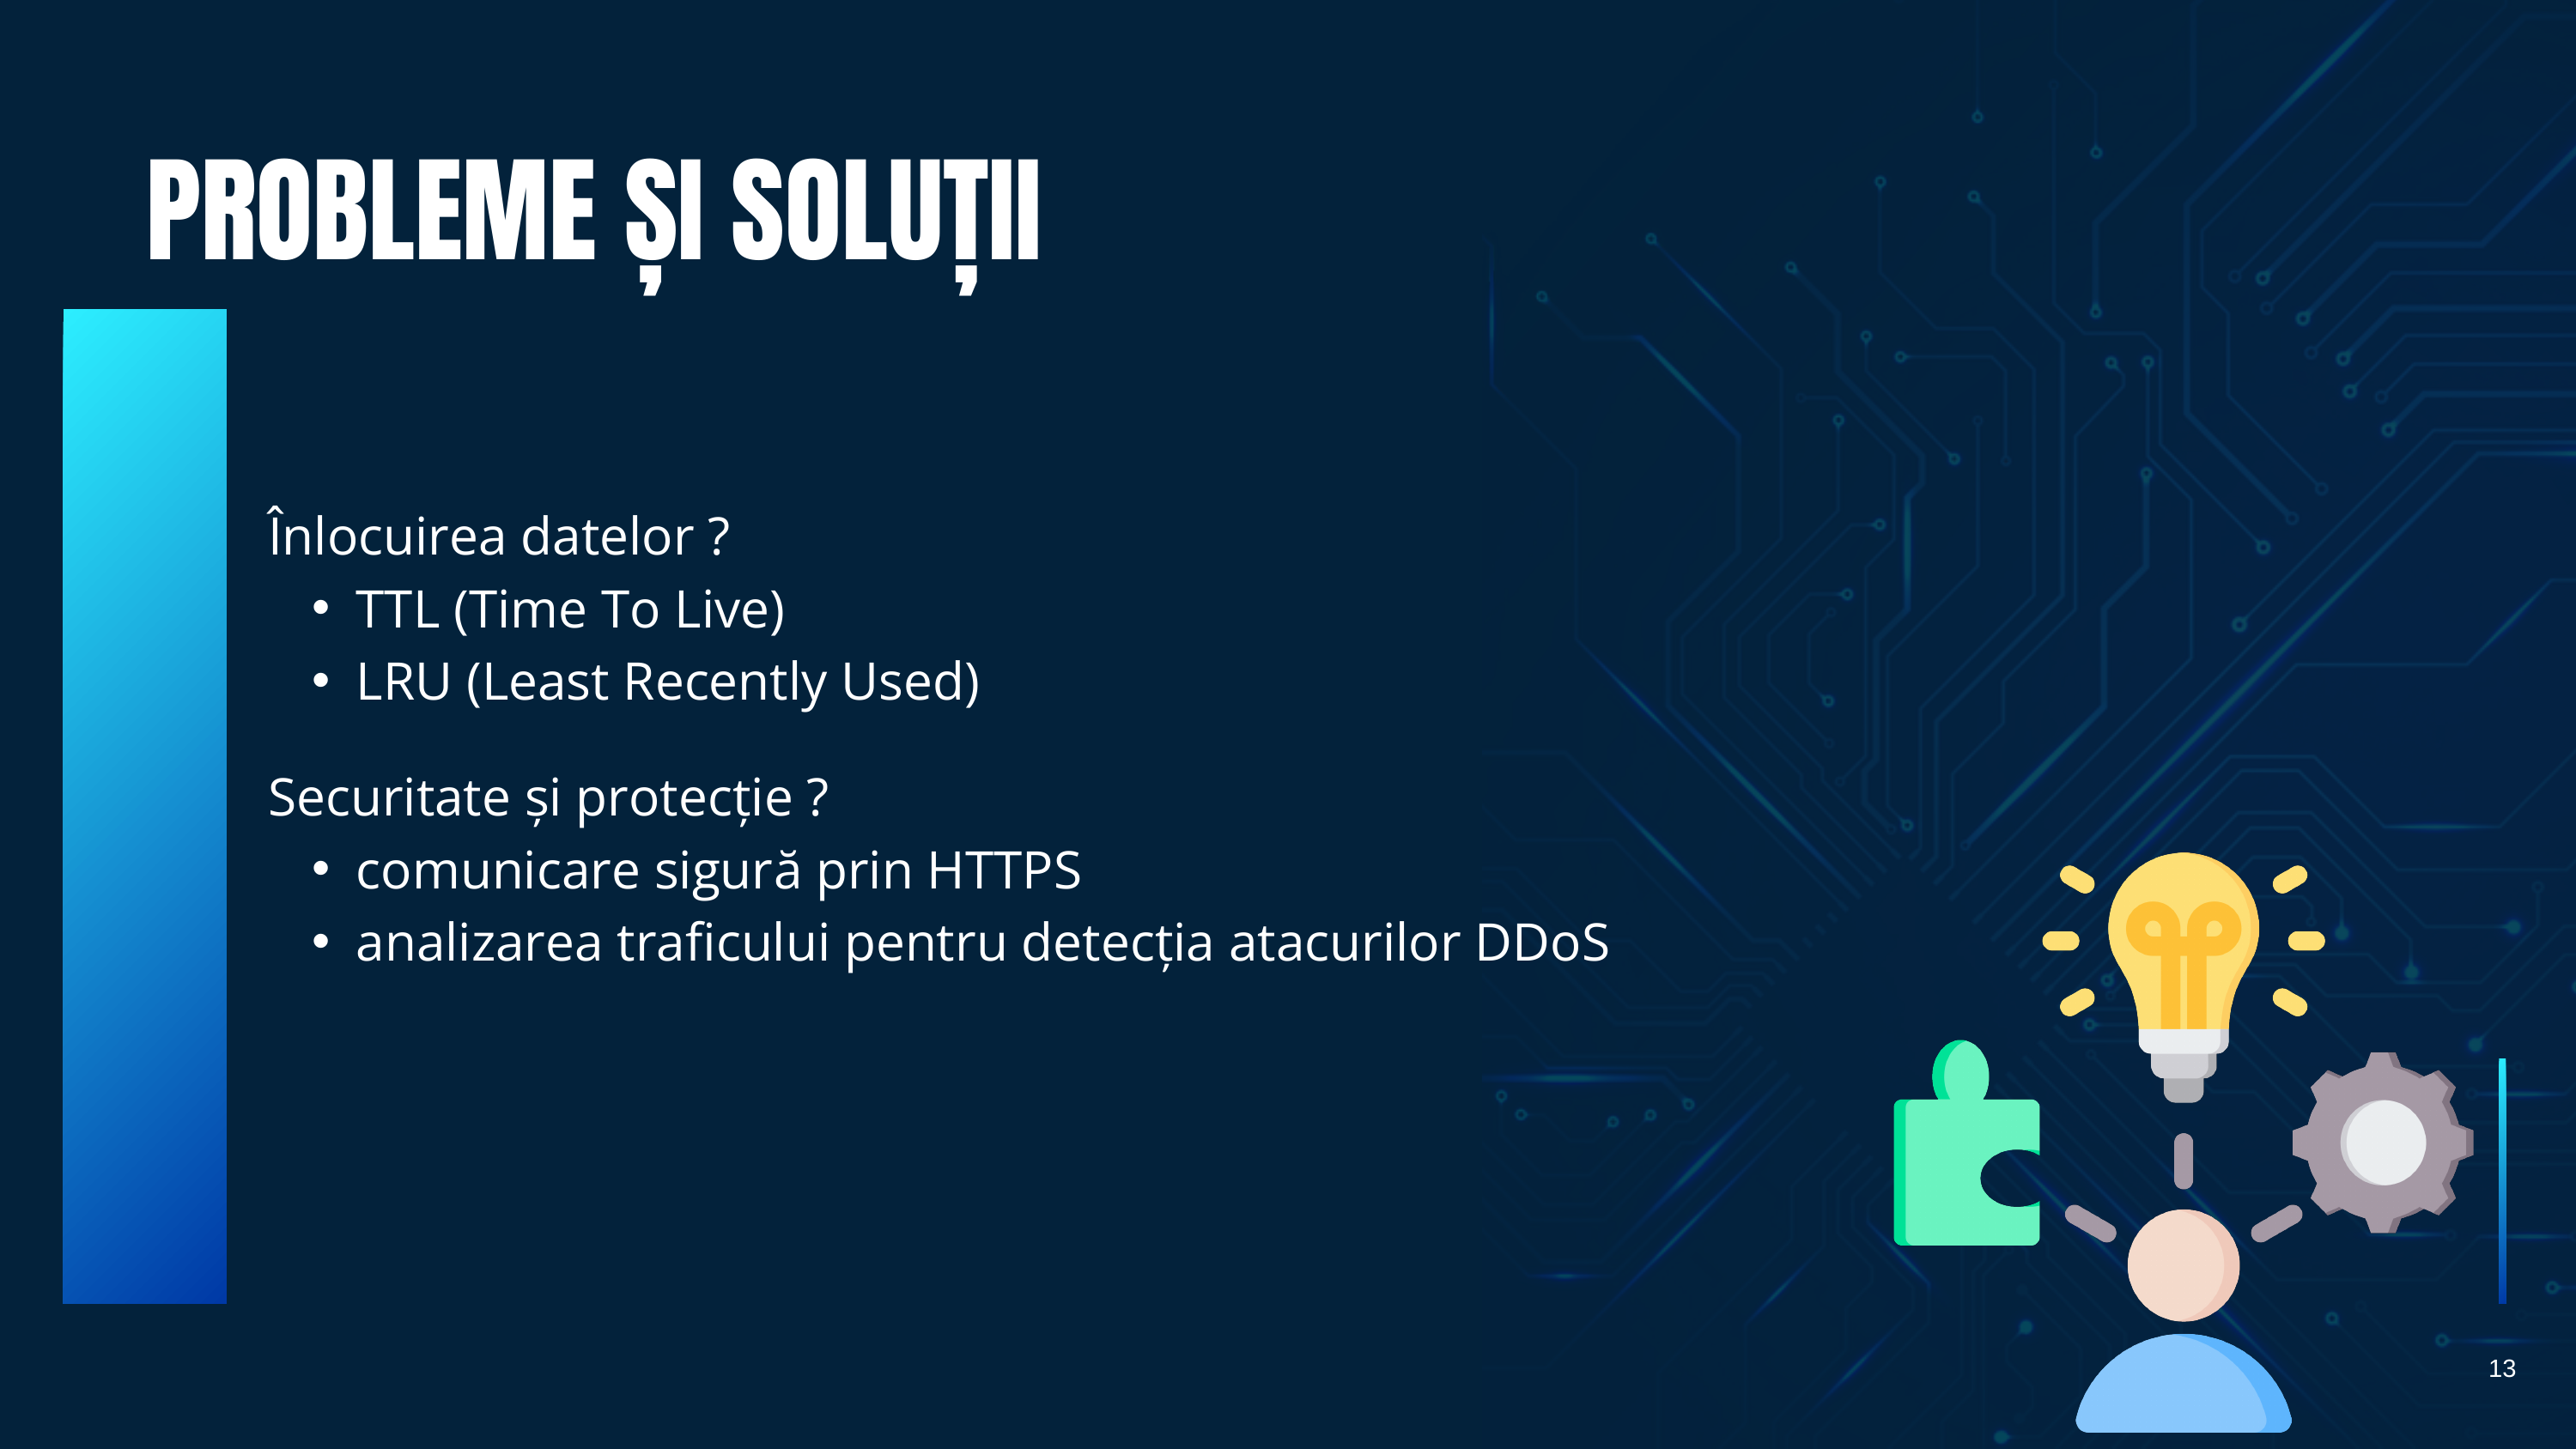

PROBLEME ȘI SOLUȚII

Înlocuirea datelor ?
TTL (Time To Live)
LRU (Least Recently Used)
Securitate și protecție ?
comunicare sigură prin HTTPS
analizarea traficului pentru detecția atacurilor DDoS

13